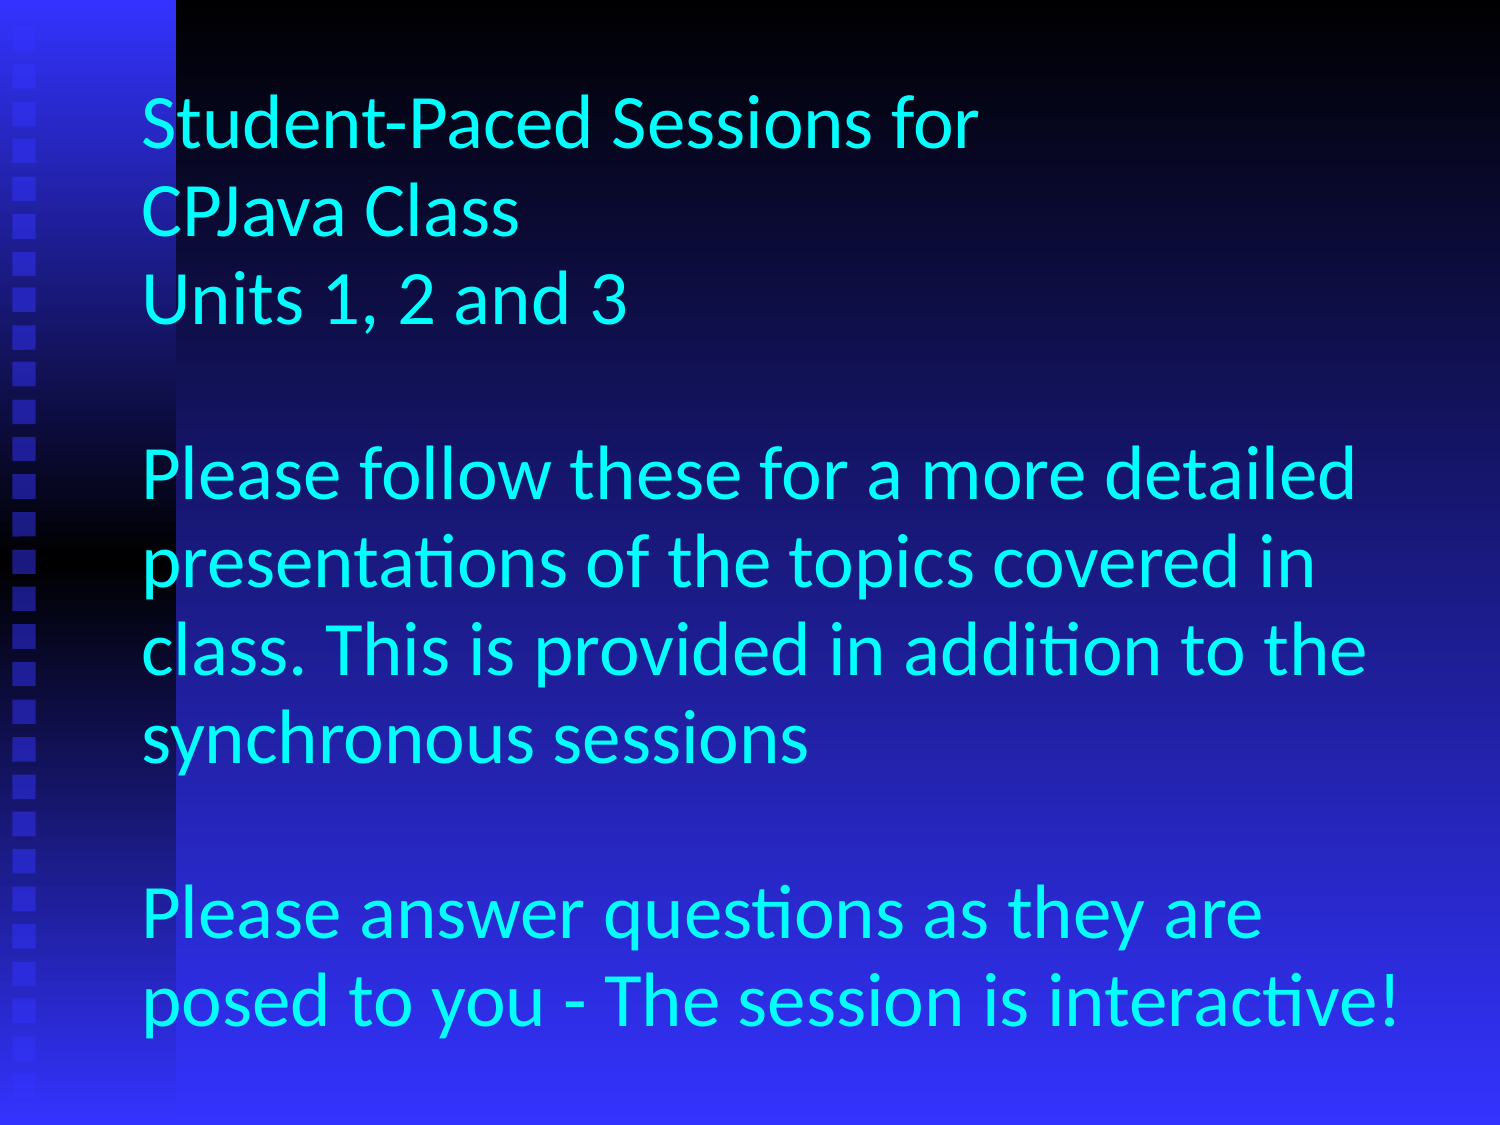

Student-Paced Sessions for
CPJava Class
Units 1, 2 and 3

Please follow these for a more detailed presentations of the topics covered in class. This is provided in addition to the synchronous sessions

Please answer questions as they are posed to you - The session is interactive!
2